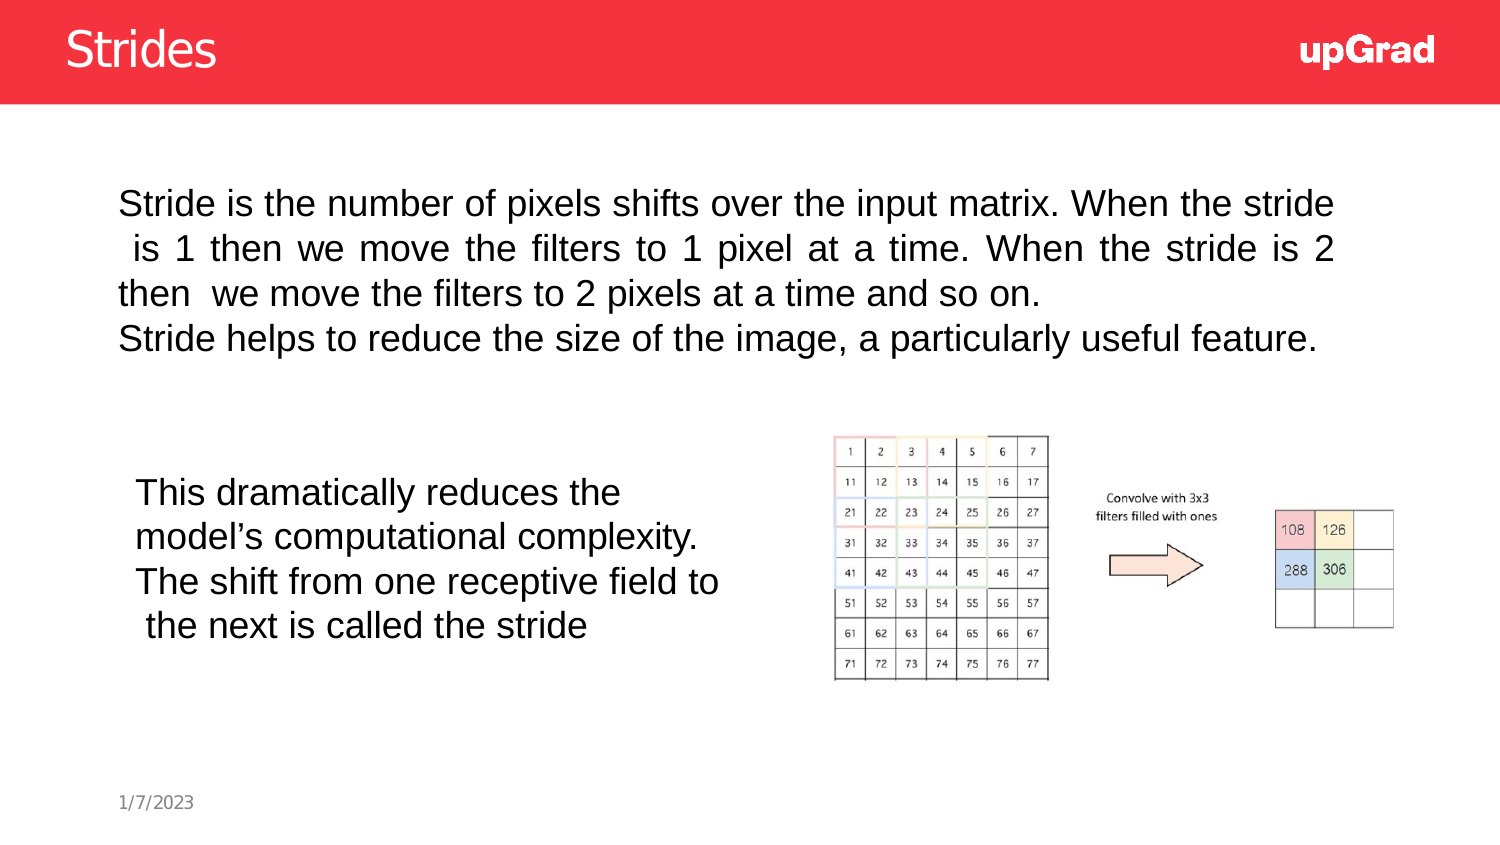

# Strides
Stride is the number of pixels shifts over the input matrix. When the stride  is 1 then we move the filters to 1 pixel at a time. When the stride is 2 then  we move the filters to 2 pixels at a time and so on.
Stride helps to reduce the size of the image, a particularly useful feature.

This dramatically reduces the  model’s computational complexity.  The shift from one receptive field to  the next is called the stride

1/7/2023